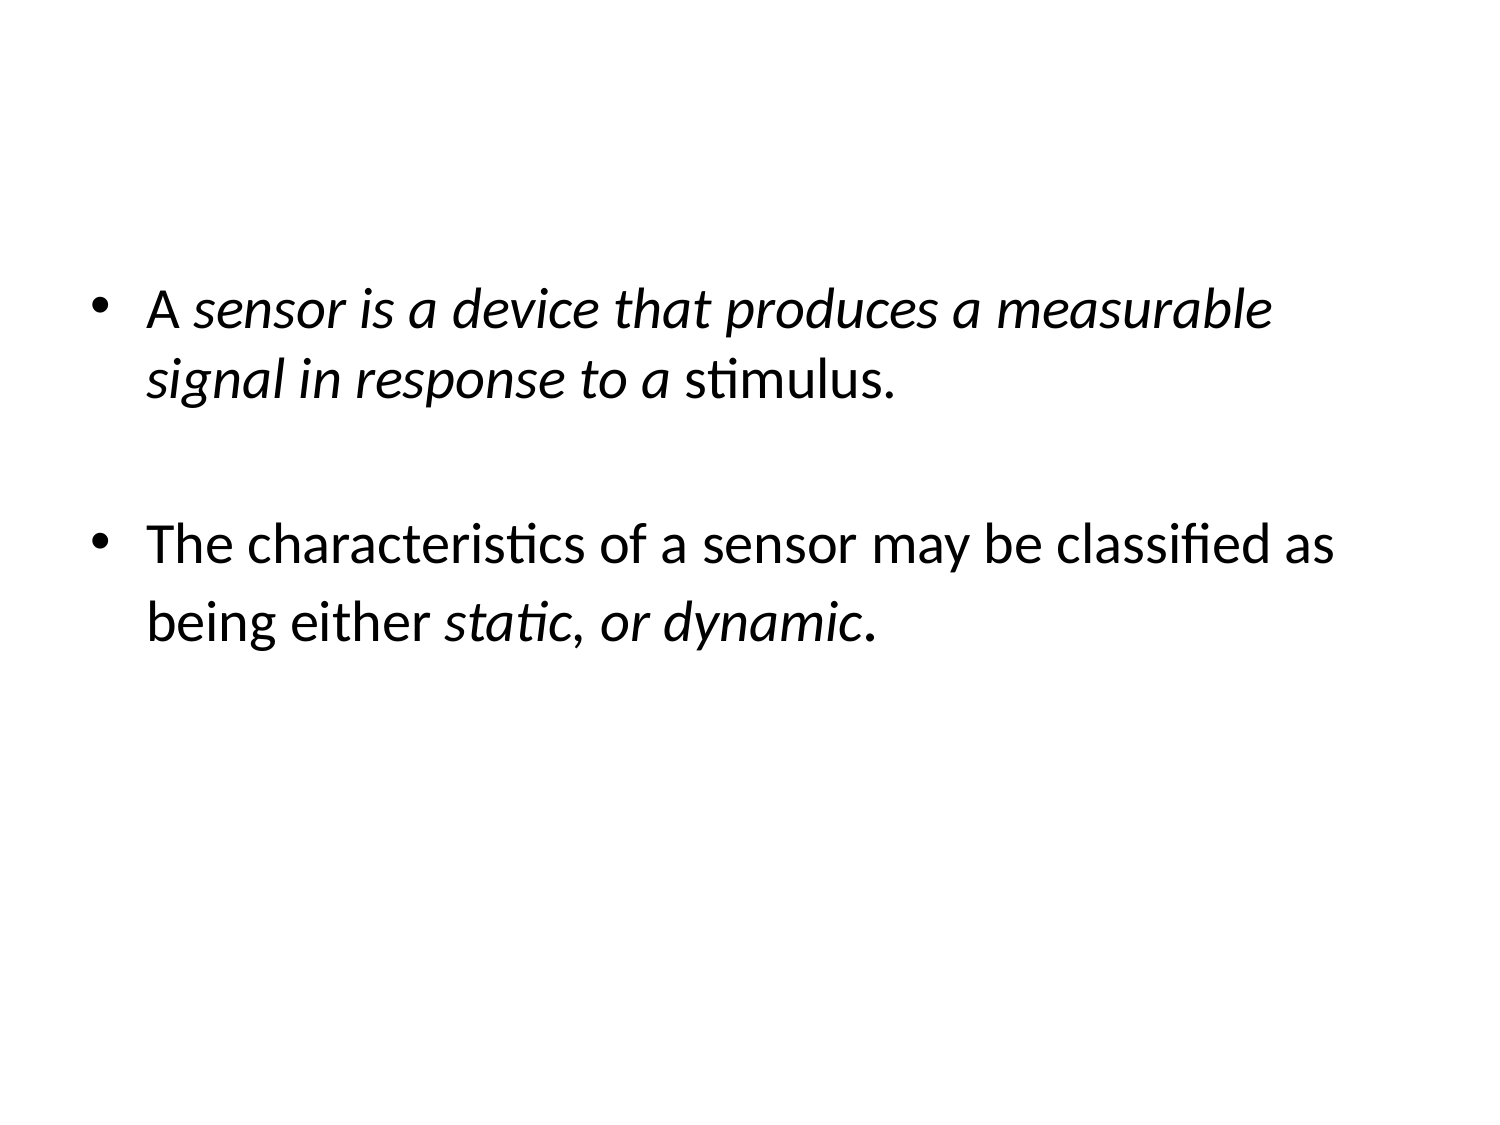

#
A sensor is a device that produces a measurable signal in response to a stimulus.

The characteristics of a sensor may be classified as being either static, or dynamic.